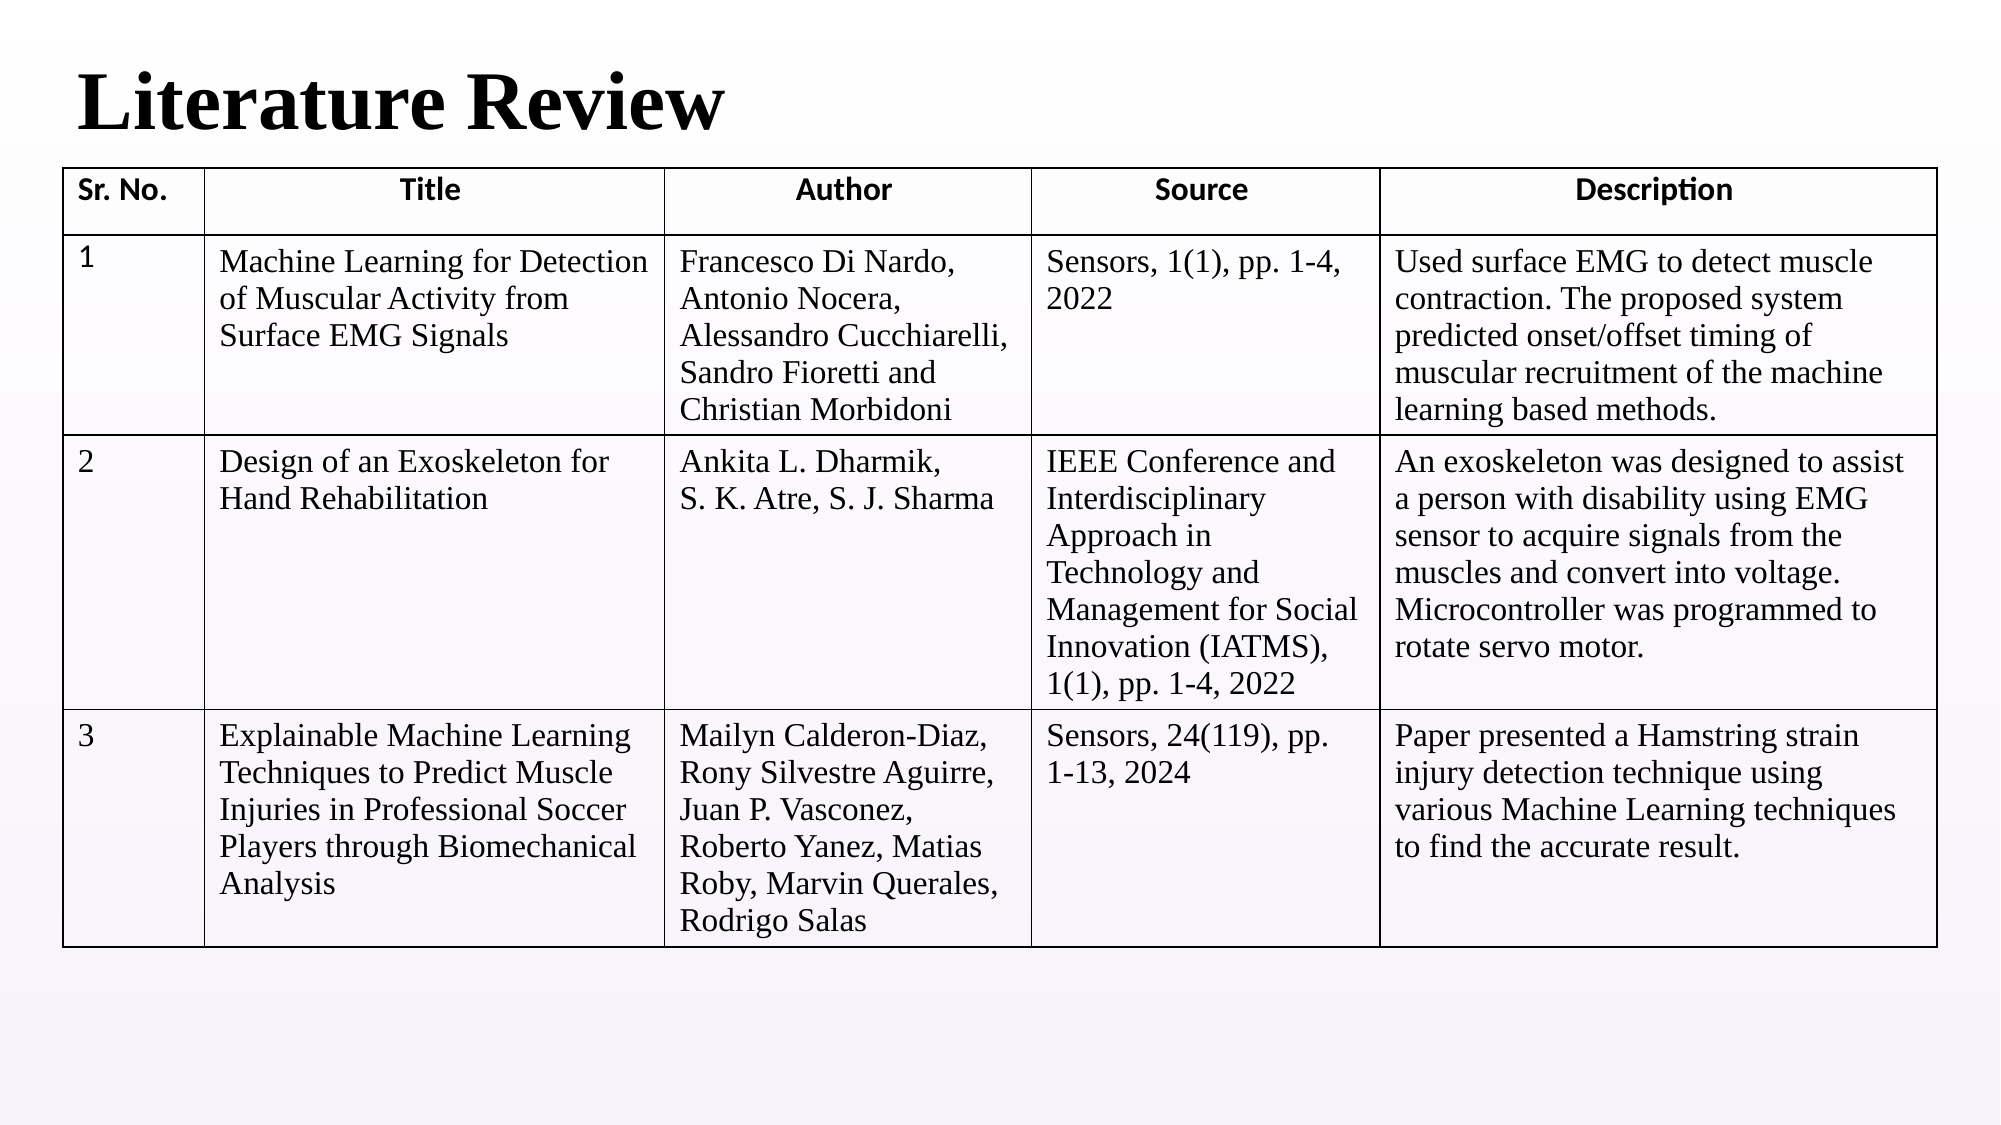

# Literature Review
| Sr. No. | Title | Author | Source | Description |
| --- | --- | --- | --- | --- |
| 1 | Machine Learning for Detection of Muscular Activity from Surface EMG Signals | Francesco Di Nardo, Antonio Nocera, Alessandro Cucchiarelli, Sandro Fioretti and Christian Morbidoni | Sensors, 1(1), pp. 1-4, 2022 | Used surface EMG to detect muscle contraction. The proposed system predicted onset/offset timing of muscular recruitment of the machine learning based methods. |
| 2 | Design of an Exoskeleton for Hand Rehabilitation | Ankita L. Dharmik, S. K. Atre, S. J. Sharma | IEEE Conference and Interdisciplinary Approach in Technology and Management for Social Innovation (IATMS), 1(1), pp. 1-4, 2022 | An exoskeleton was designed to assist a person with disability using EMG sensor to acquire signals from the muscles and convert into voltage. Microcontroller was programmed to rotate servo motor. |
| 3 | Explainable Machine Learning Techniques to Predict Muscle Injuries in Professional Soccer Players through Biomechanical Analysis | Mailyn Calderon-Diaz, Rony Silvestre Aguirre, Juan P. Vasconez, Roberto Yanez, Matias Roby, Marvin Querales, Rodrigo Salas | Sensors, 24(119), pp. 1-13, 2024 | Paper presented a Hamstring strain injury detection technique using various Machine Learning techniques to find the accurate result. |